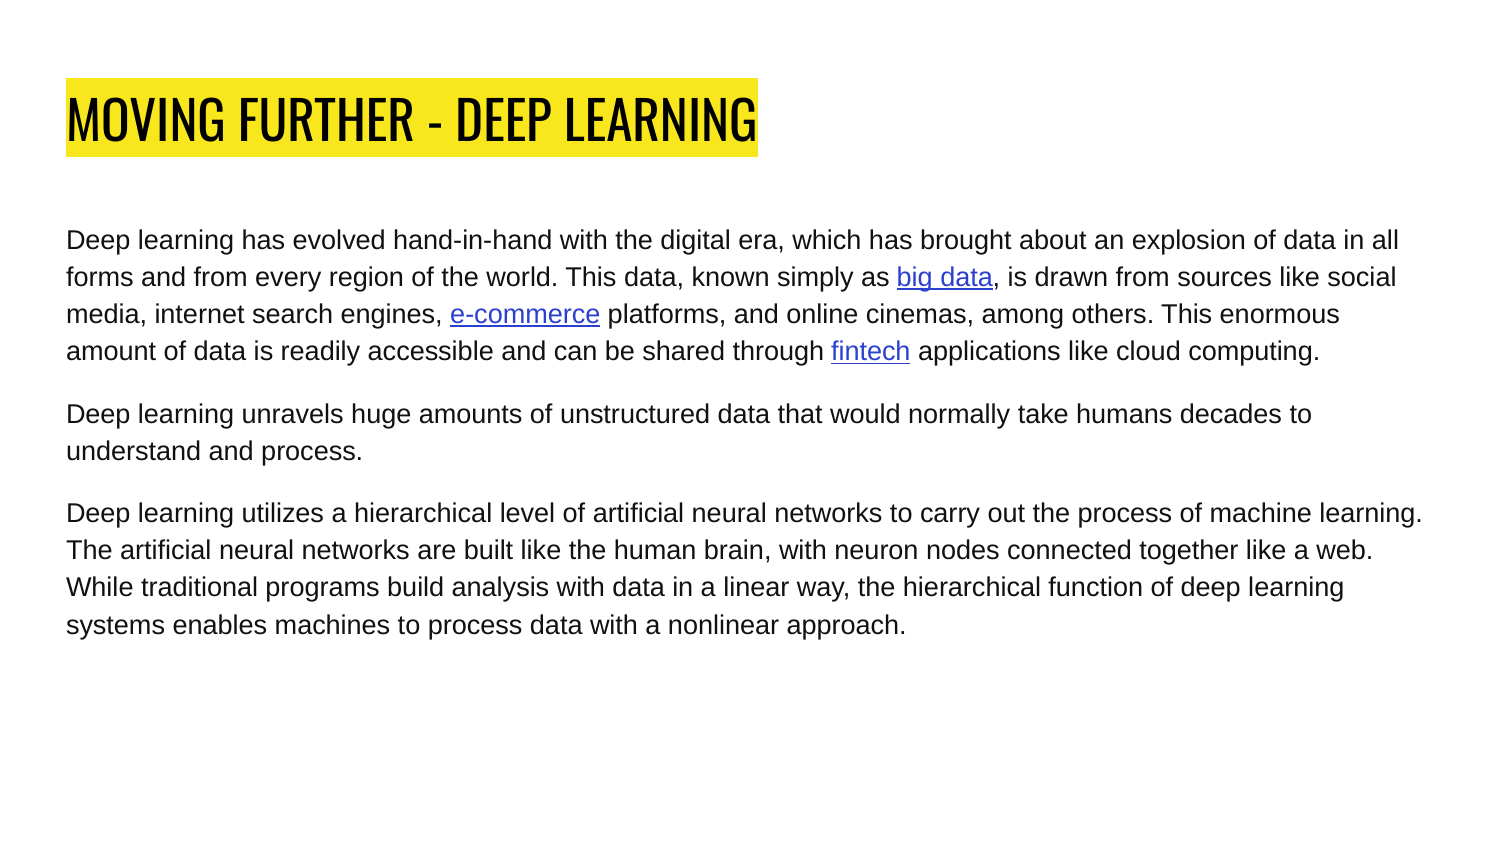

# MOVING FURTHER - DEEP LEARNING
Deep learning has evolved hand-in-hand with the digital era, which has brought about an explosion of data in all forms and from every region of the world. This data, known simply as big data, is drawn from sources like social media, internet search engines, e-commerce platforms, and online cinemas, among others. This enormous amount of data is readily accessible and can be shared through fintech applications like cloud computing.
Deep learning unravels huge amounts of unstructured data that would normally take humans decades to understand and process.
Deep learning utilizes a hierarchical level of artificial neural networks to carry out the process of machine learning. The artificial neural networks are built like the human brain, with neuron nodes connected together like a web. While traditional programs build analysis with data in a linear way, the hierarchical function of deep learning systems enables machines to process data with a nonlinear approach.